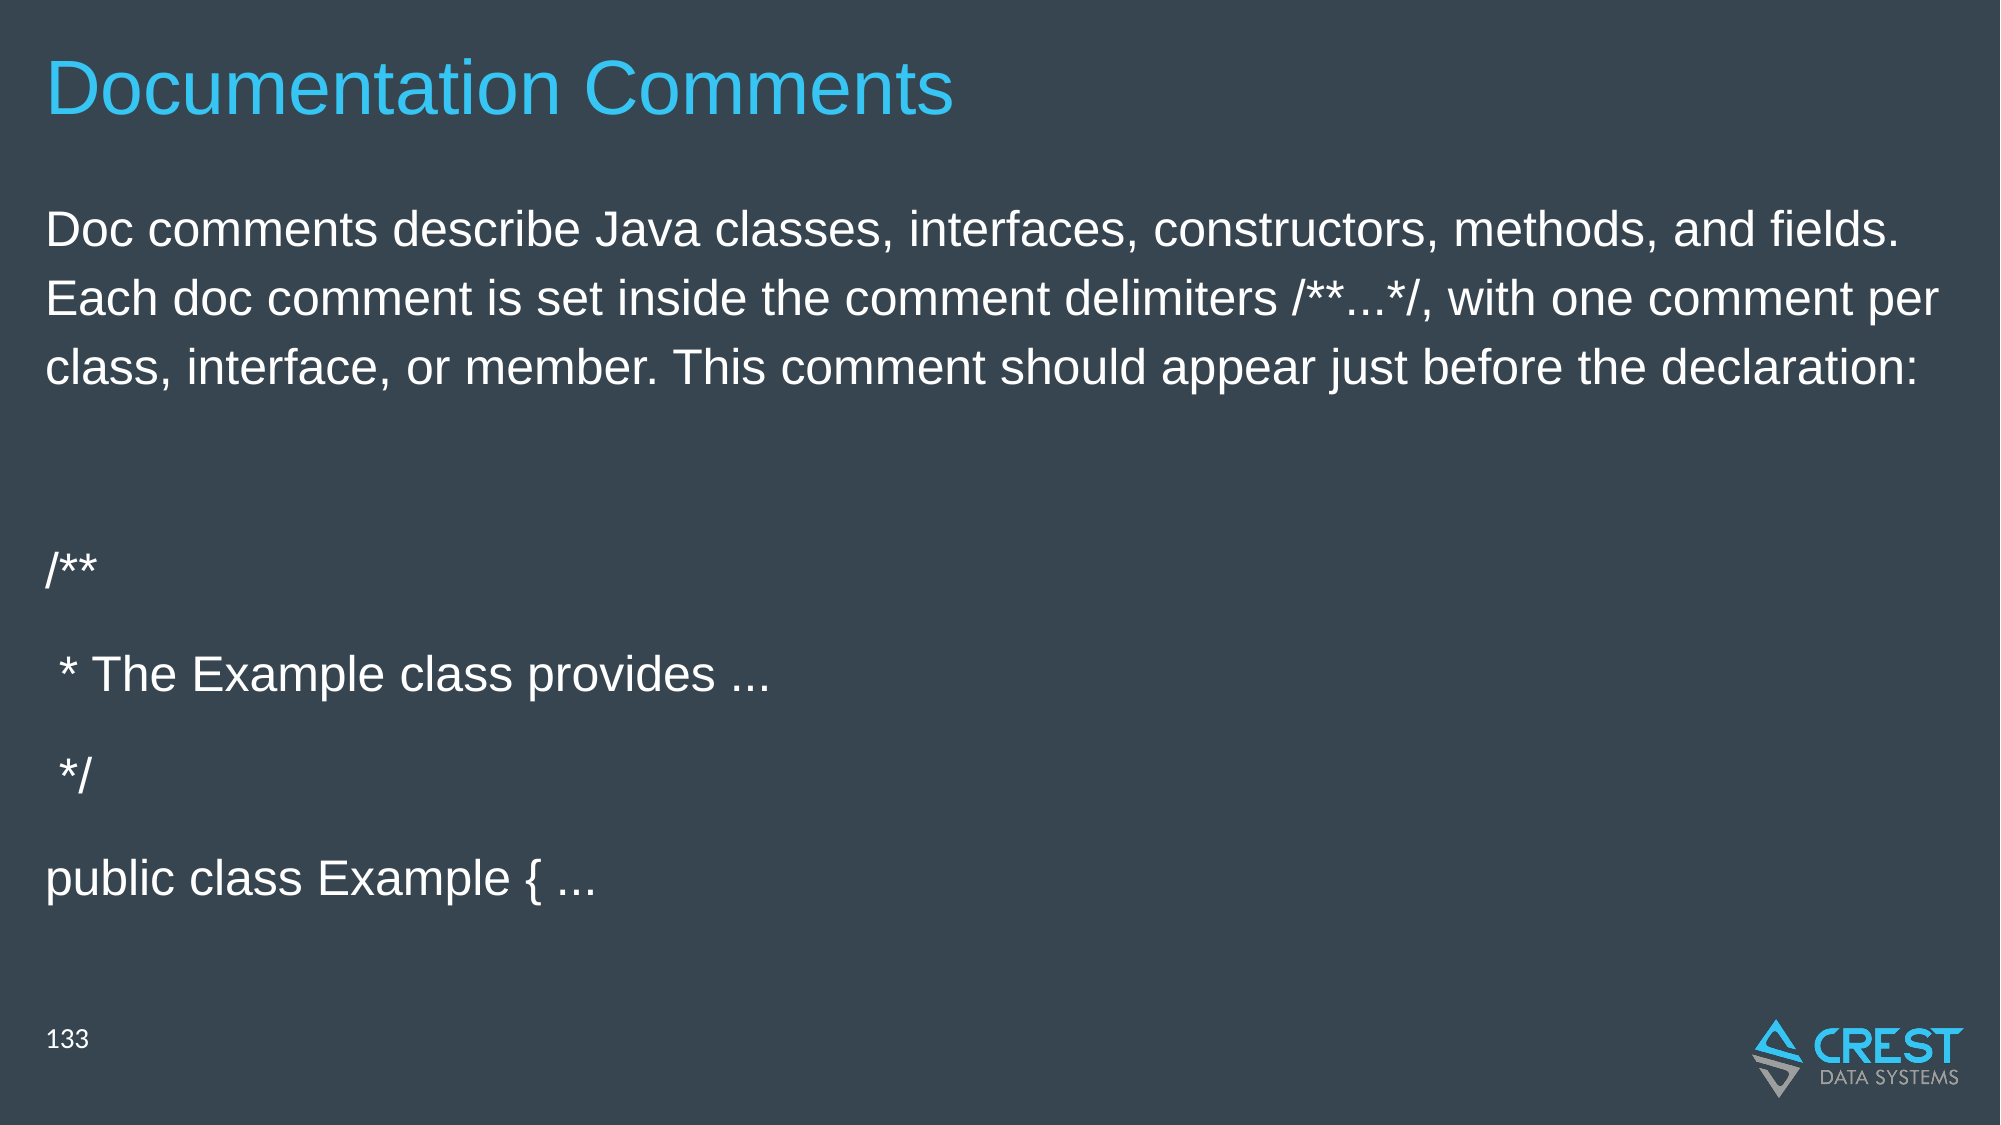

# Documentation Comments
Doc comments describe Java classes, interfaces, constructors, methods, and fields. Each doc comment is set inside the comment delimiters /**...*/, with one comment per class, interface, or member. This comment should appear just before the declaration:

/**
 * The Example class provides ...
 */
public class Example { ...
133